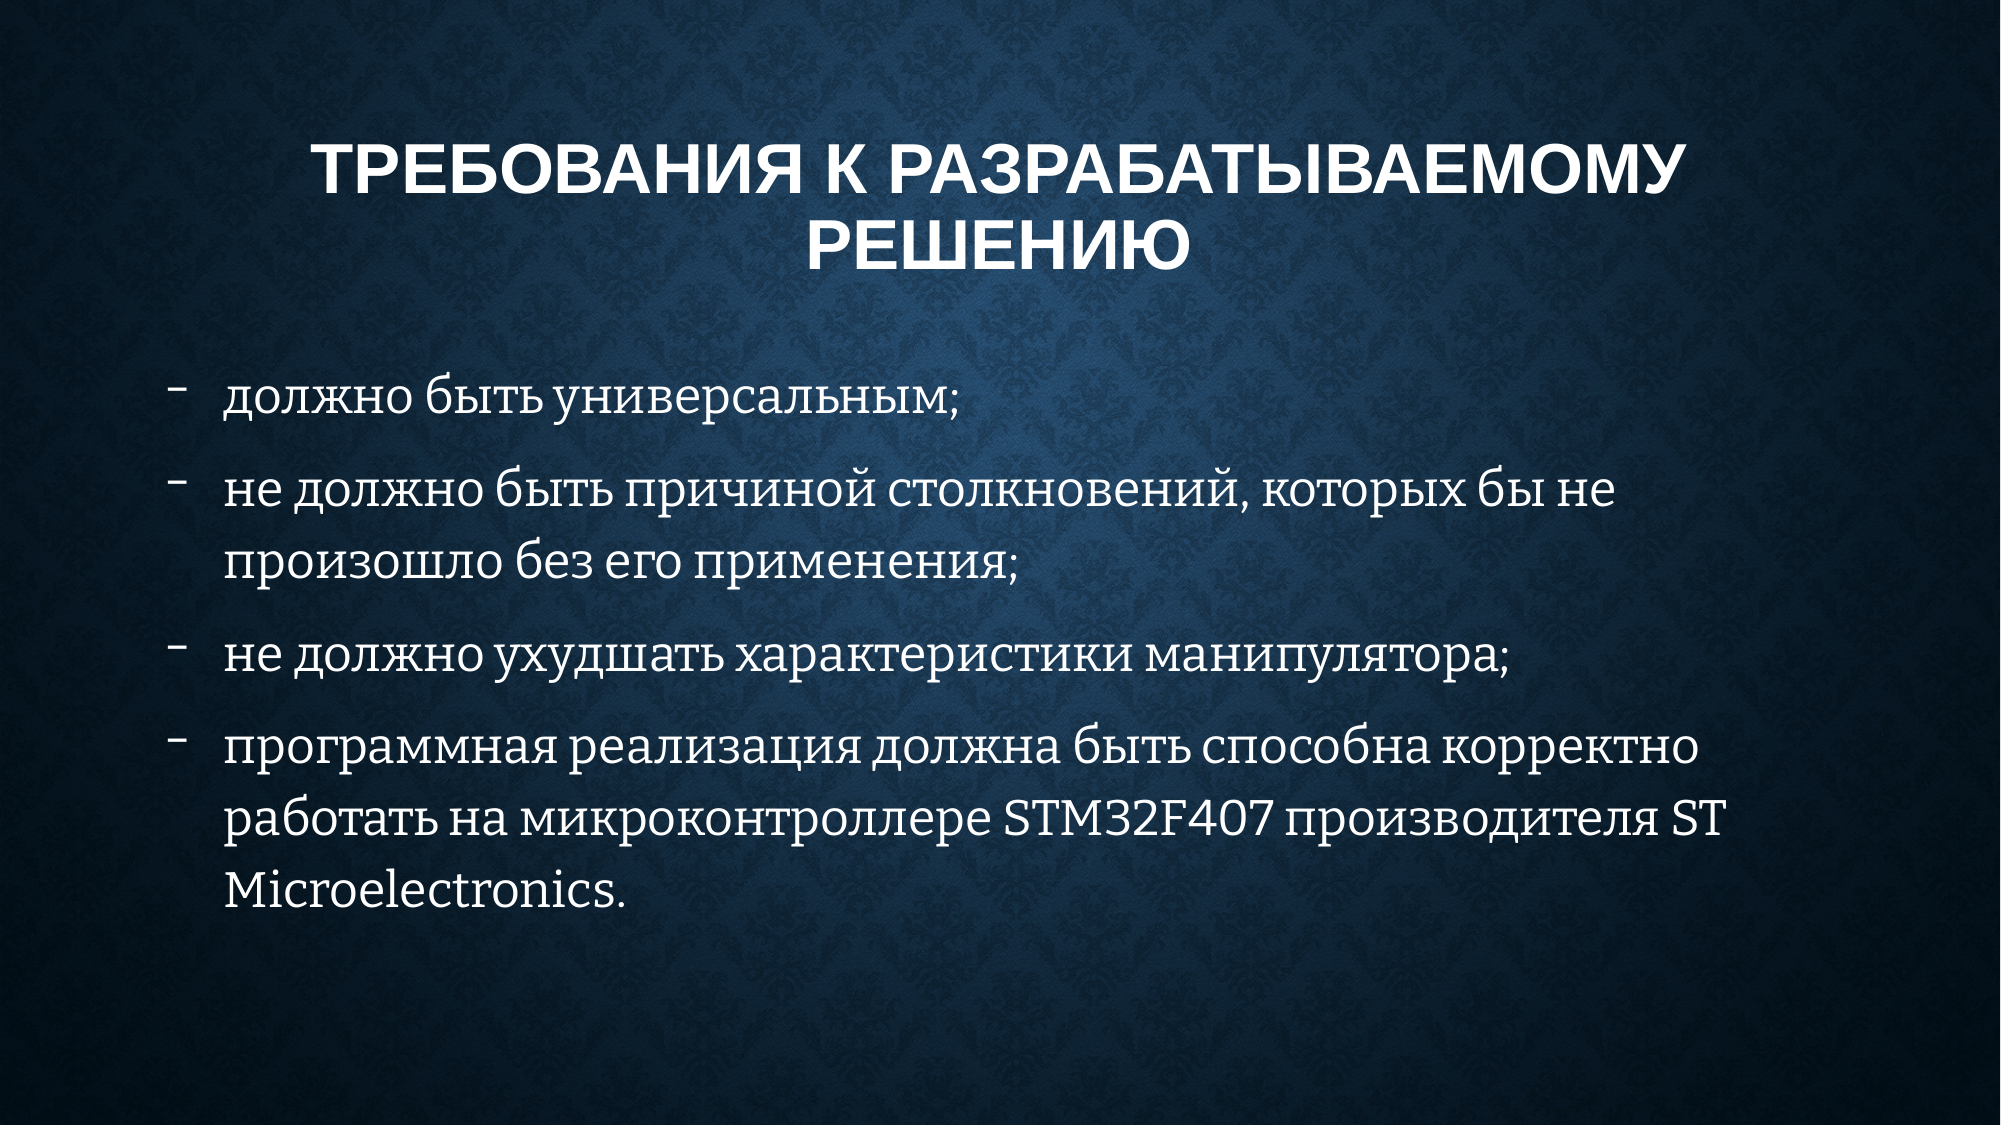

# Требования к разрабатываемому решению
должно быть универсальным;
не должно быть причиной столкновений, которых бы не произошло без его применения;
не должно ухудшать характеристики манипулятора;
программная реализация должна быть способна корректно работать на микроконтроллере STM32F407 производителя ST Microelectronics.